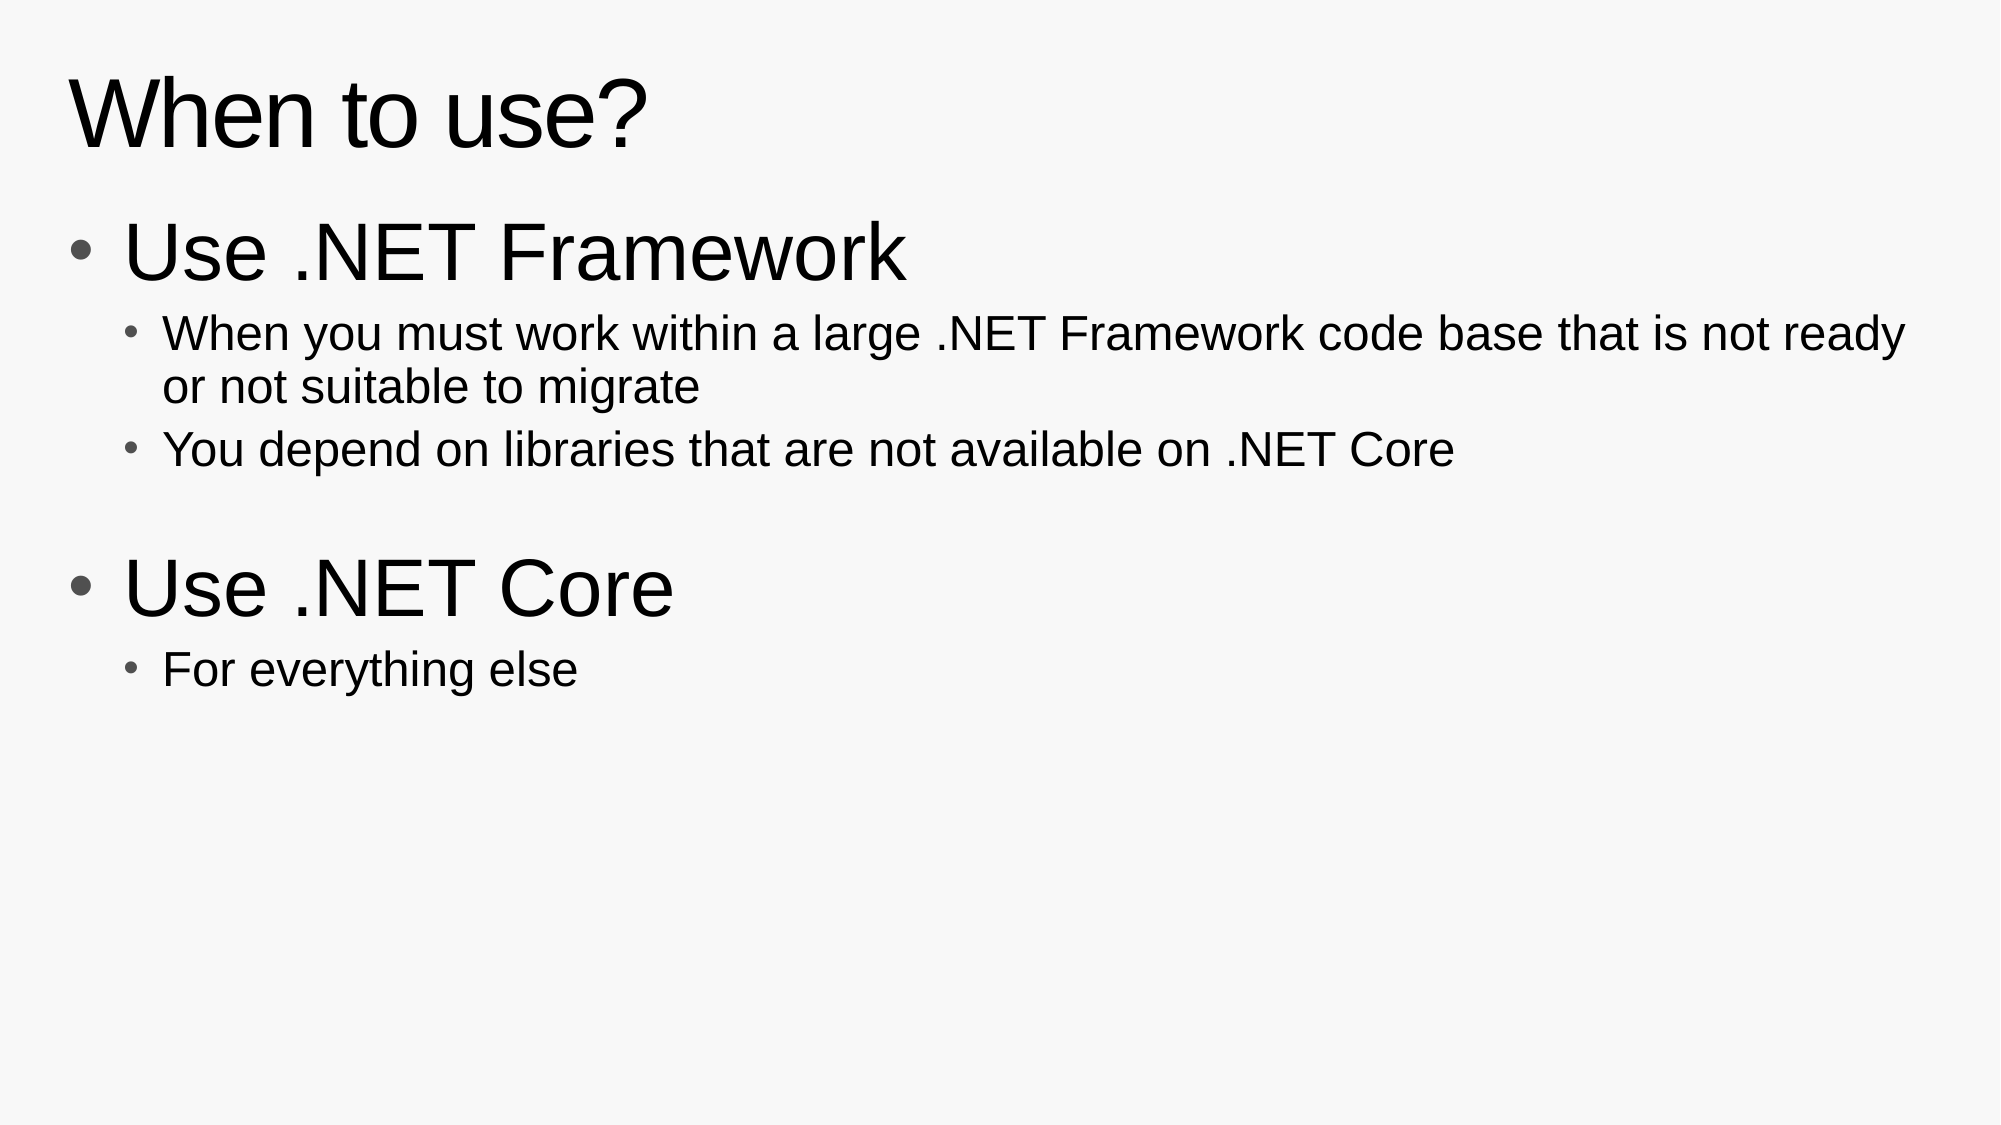

# When to use?
Use .NET Framework
When you must work within a large .NET Framework code base that is not ready or not suitable to migrate
You depend on libraries that are not available on .NET Core
Use .NET Core
For everything else